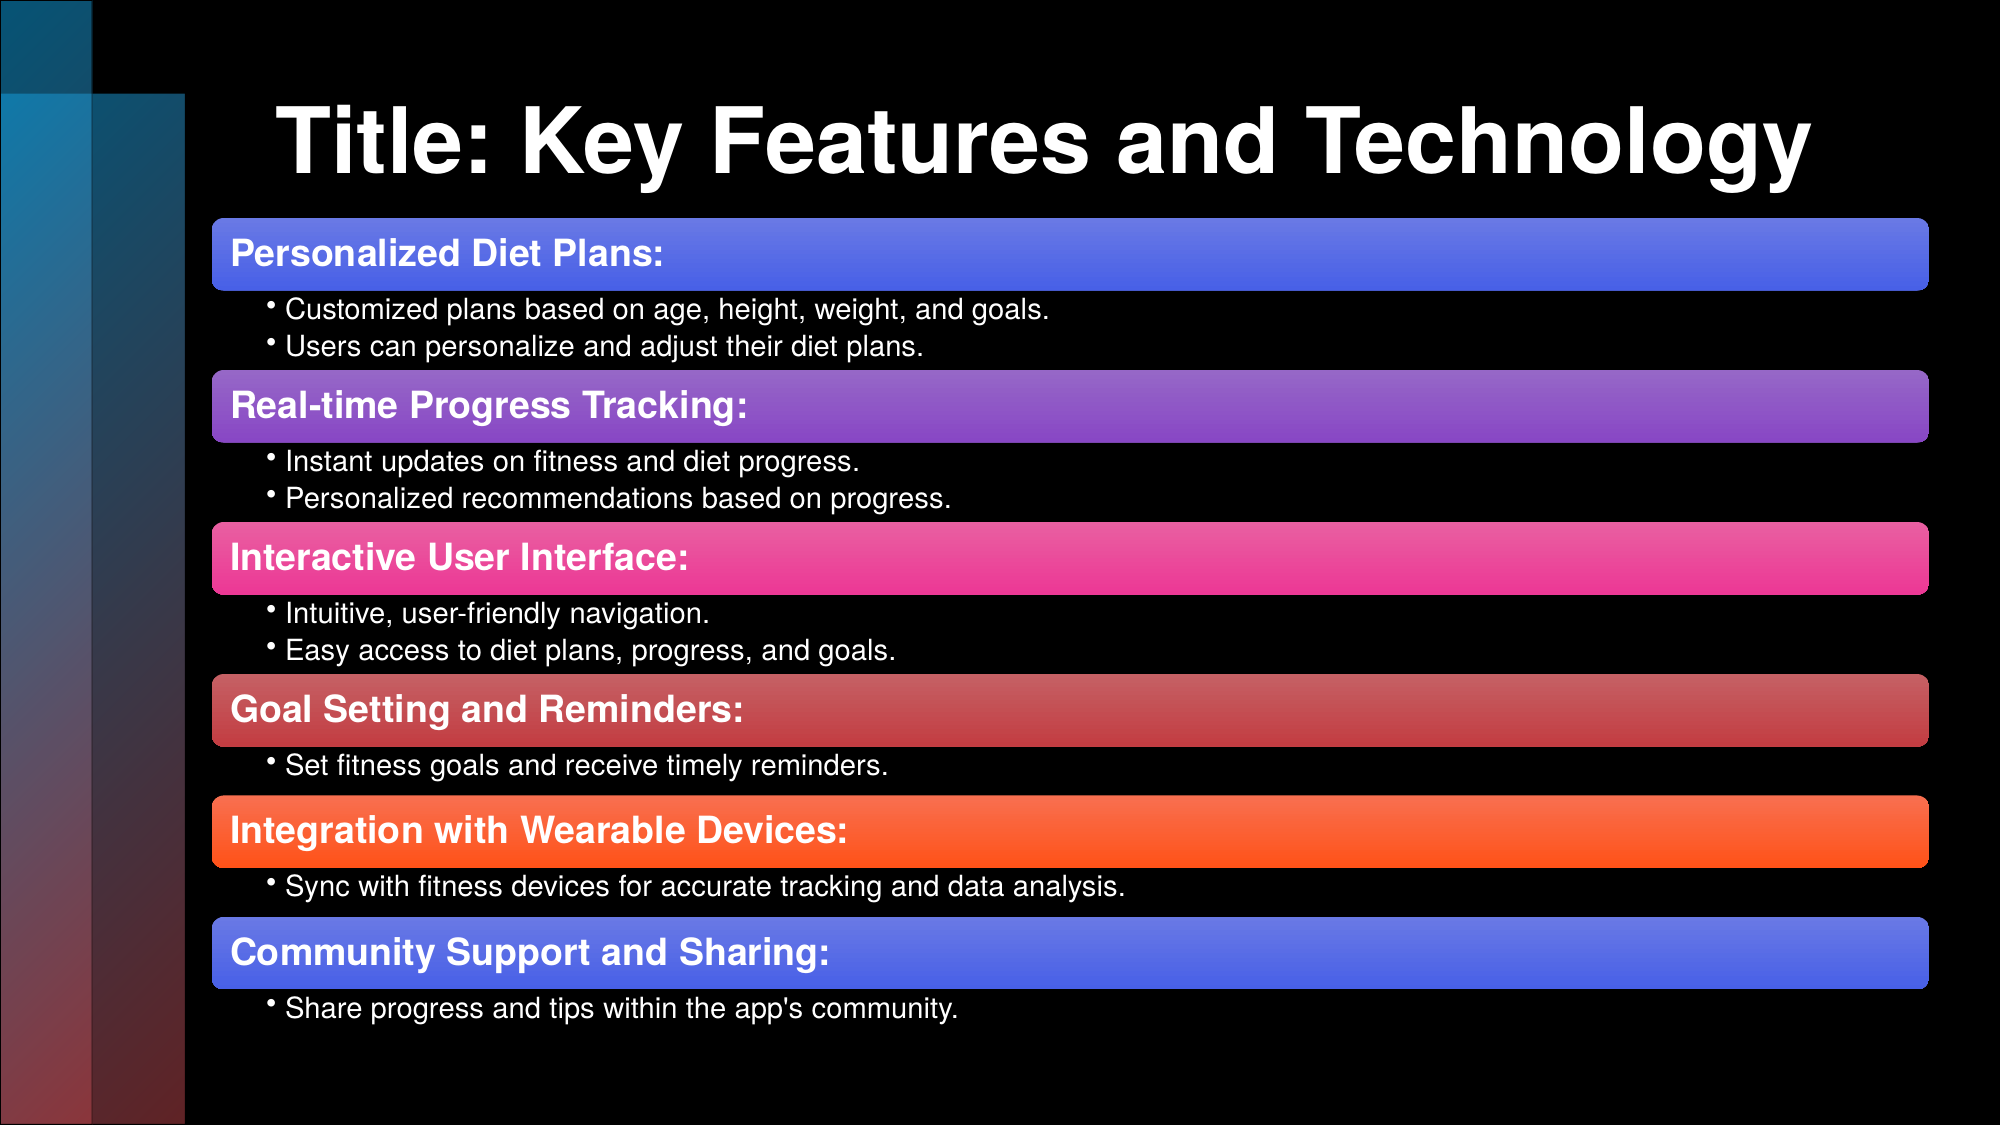

Title: Key Features and Technology

Personalized Diet Plans:
Customized plans based on age, height, weight, and goals.
Users can personalize and adjust their diet plans.
Real-time Progress Tracking:
Instant updates on fitness and diet progress.
Personalized recommendations based on progress.
Interactive User Interface:
Intuitive, user-friendly navigation.
Easy access to diet plans, progress, and goals.
Goal Setting and Reminders:
Set fitness goals and receive timely reminders.
Integration with Wearable Devices:
Sync with fitness devices for accurate tracking and data analysis.
Community Support and Sharing:
Share progress and tips within the app's community.